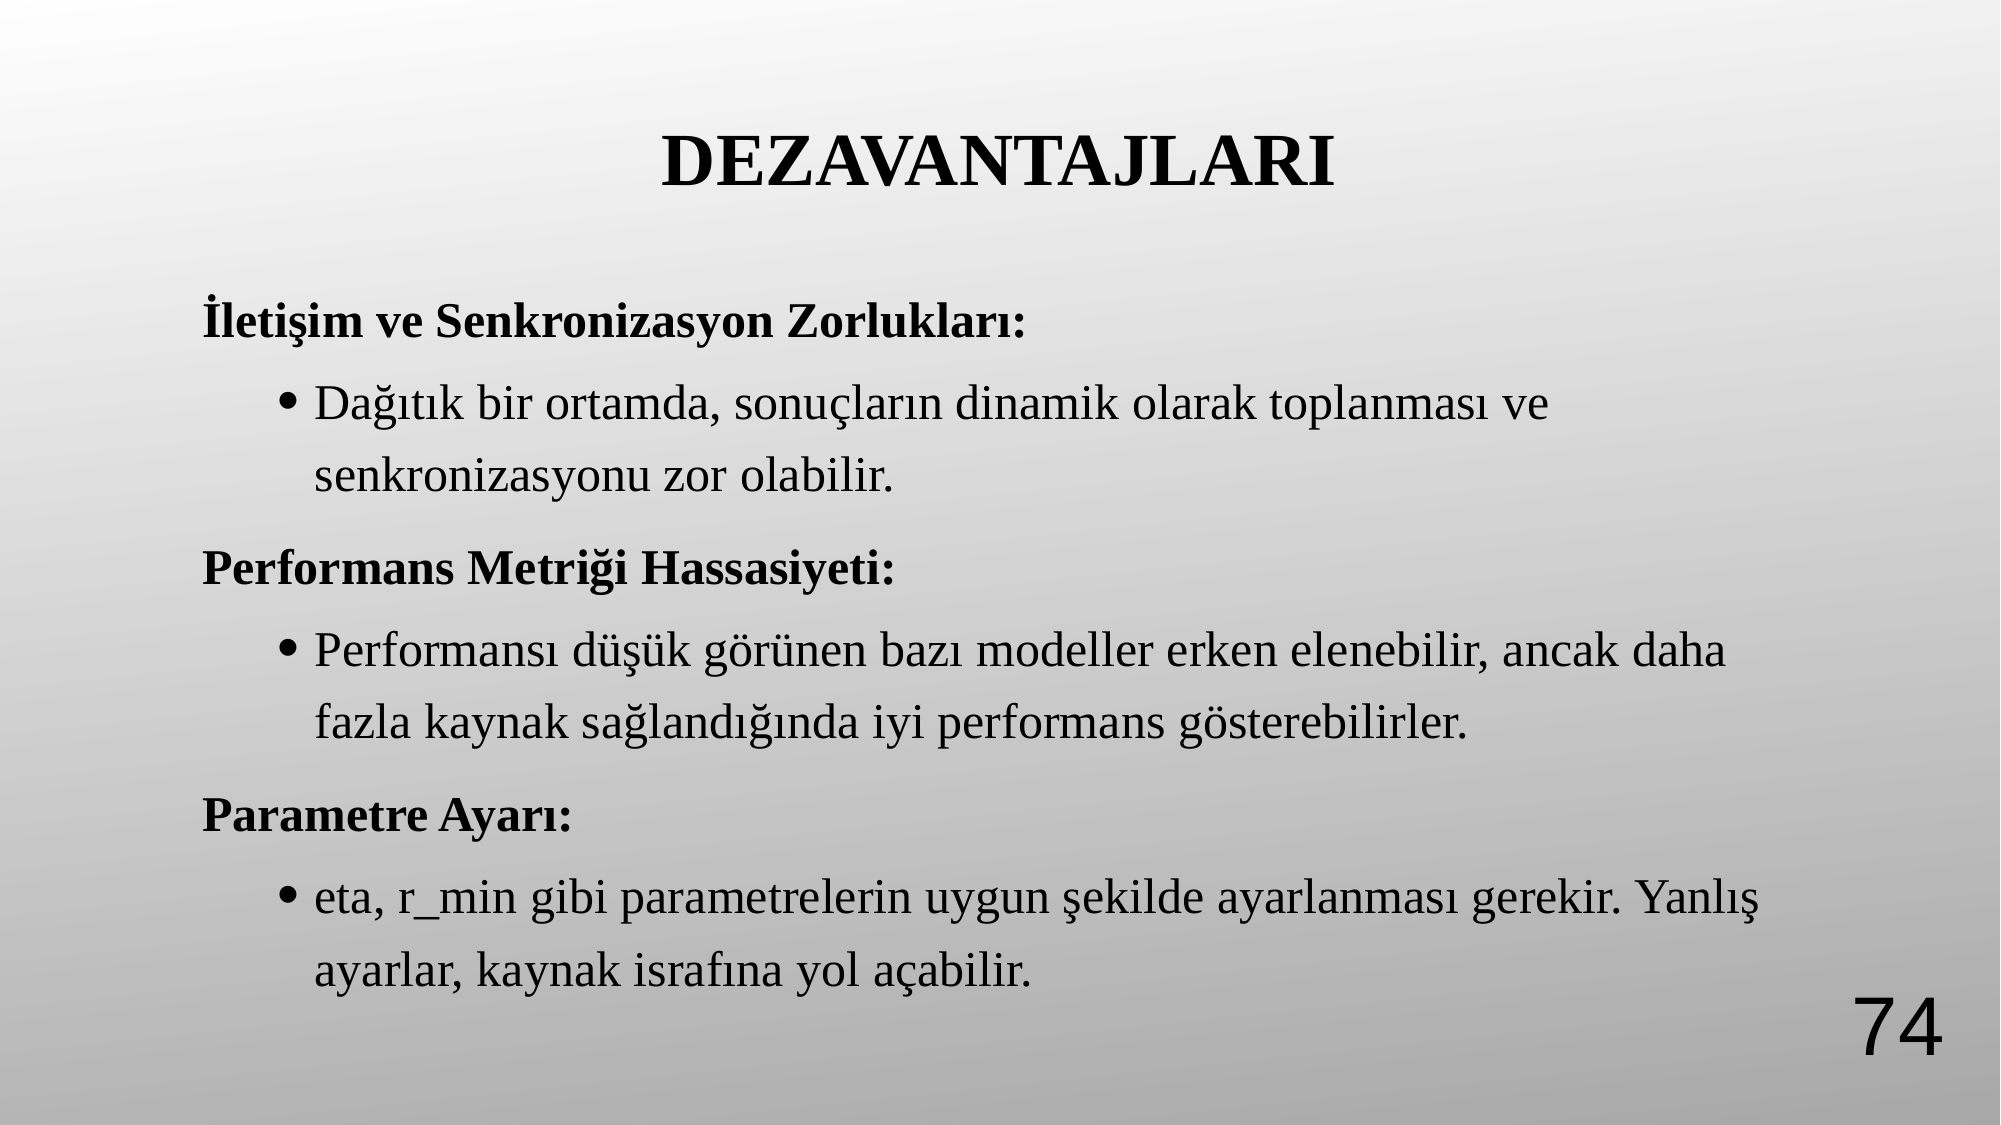

# Dezavantajları
İletişim ve Senkronizasyon Zorlukları:
Dağıtık bir ortamda, sonuçların dinamik olarak toplanması ve senkronizasyonu zor olabilir.
Performans Metriği Hassasiyeti:
Performansı düşük görünen bazı modeller erken elenebilir, ancak daha fazla kaynak sağlandığında iyi performans gösterebilirler.
Parametre Ayarı:
eta, r_min gibi parametrelerin uygun şekilde ayarlanması gerekir. Yanlış ayarlar, kaynak israfına yol açabilir.

74